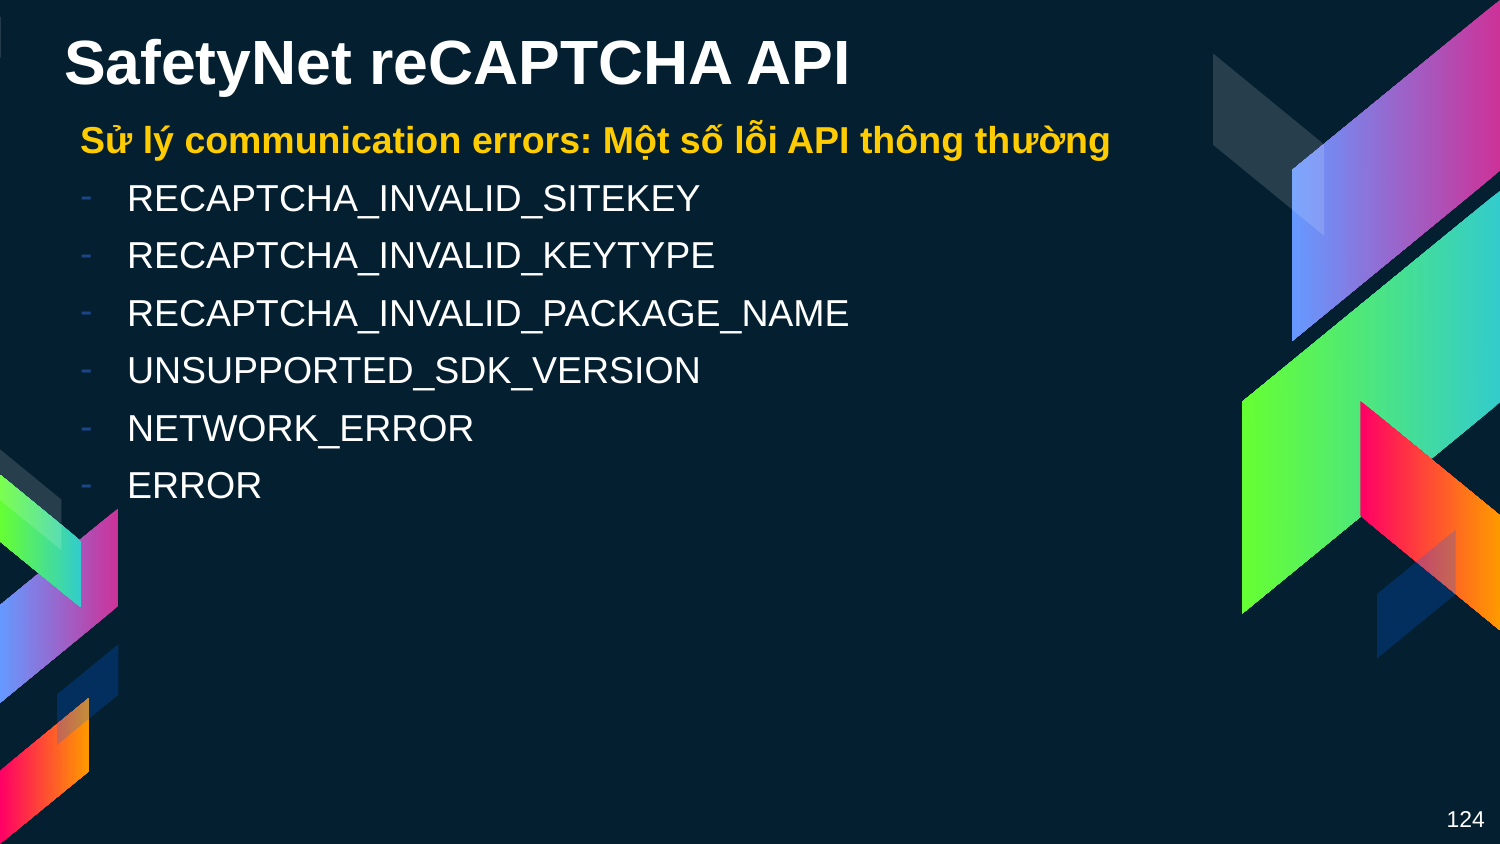

# SafetyNet reCAPTCHA API
Sử lý communication errors: Một số lỗi API thông thường
RECAPTCHA_INVALID_SITEKEY
RECAPTCHA_INVALID_KEYTYPE
RECAPTCHA_INVALID_PACKAGE_NAME
UNSUPPORTED_SDK_VERSION
NETWORK_ERROR
ERROR

124